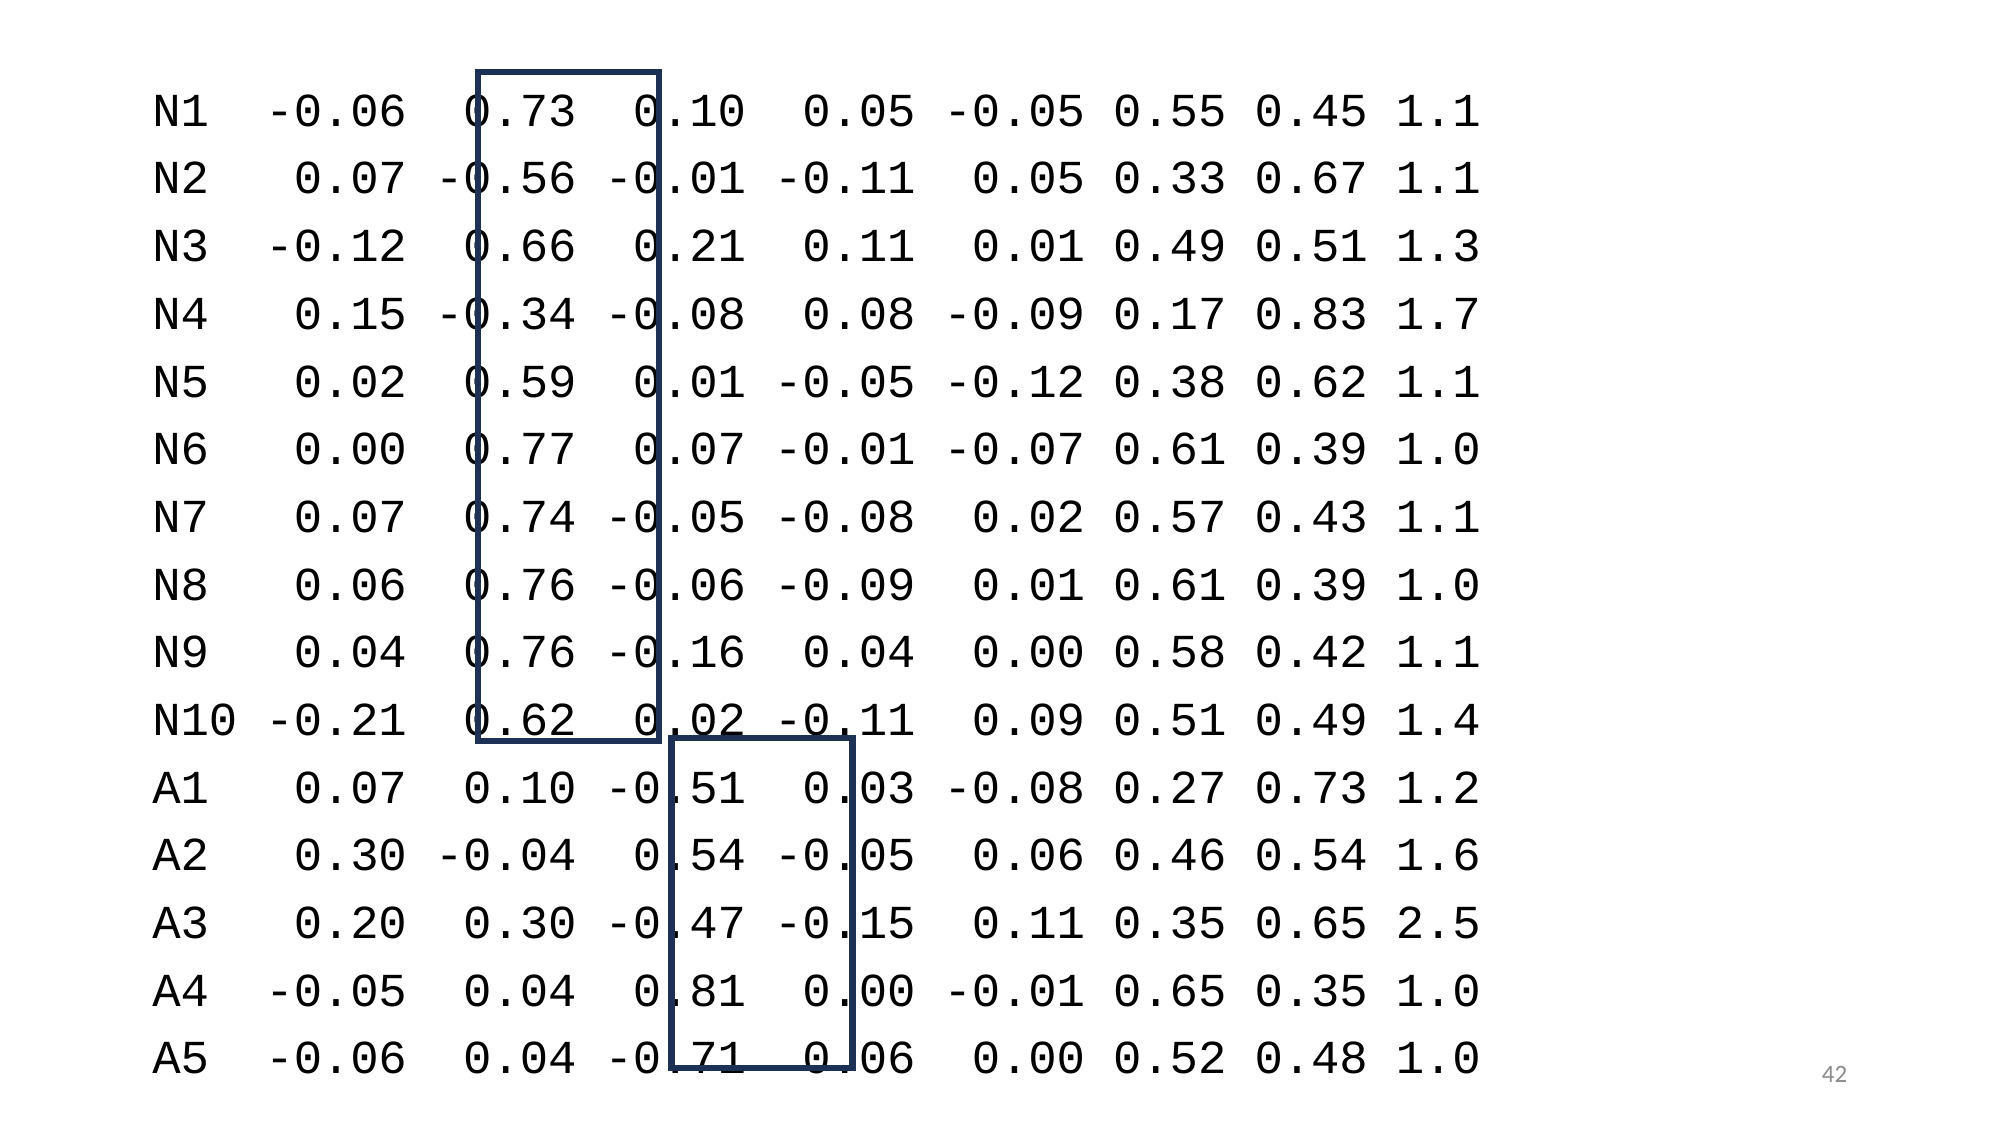

N1  -0.06  0.73  0.10  0.05 -0.05 0.55 0.45 1.1
N2   0.07 -0.56 -0.01 -0.11  0.05 0.33 0.67 1.1
N3  -0.12  0.66  0.21  0.11  0.01 0.49 0.51 1.3
N4   0.15 -0.34 -0.08  0.08 -0.09 0.17 0.83 1.7
N5   0.02  0.59  0.01 -0.05 -0.12 0.38 0.62 1.1
N6   0.00  0.77  0.07 -0.01 -0.07 0.61 0.39 1.0
N7   0.07  0.74 -0.05 -0.08  0.02 0.57 0.43 1.1
N8   0.06  0.76 -0.06 -0.09  0.01 0.61 0.39 1.0
N9   0.04  0.76 -0.16  0.04  0.00 0.58 0.42 1.1
N10 -0.21  0.62  0.02 -0.11  0.09 0.51 0.49 1.4
A1   0.07  0.10 -0.51  0.03 -0.08 0.27 0.73 1.2
A2   0.30 -0.04  0.54 -0.05  0.06 0.46 0.54 1.6
A3   0.20  0.30 -0.47 -0.15  0.11 0.35 0.65 2.5
A4  -0.05  0.04  0.81  0.00 -0.01 0.65 0.35 1.0
A5  -0.06  0.04 -0.71  0.06  0.00 0.52 0.48 1.0

42